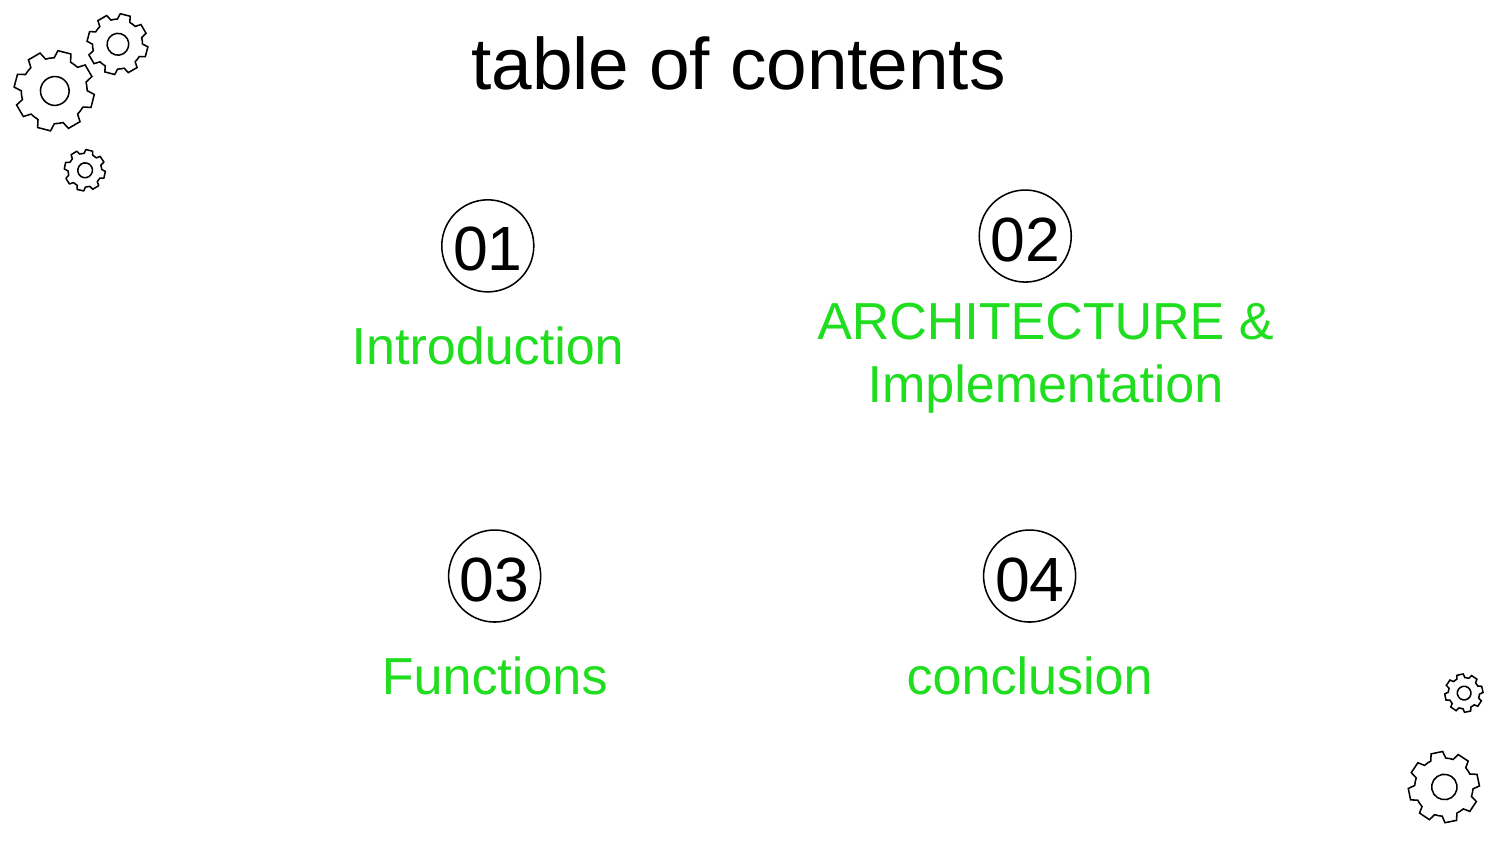

# table of contents

02
01
Introduction
ARCHITECTURE &
Implementation

03
04
Functions
conclusion